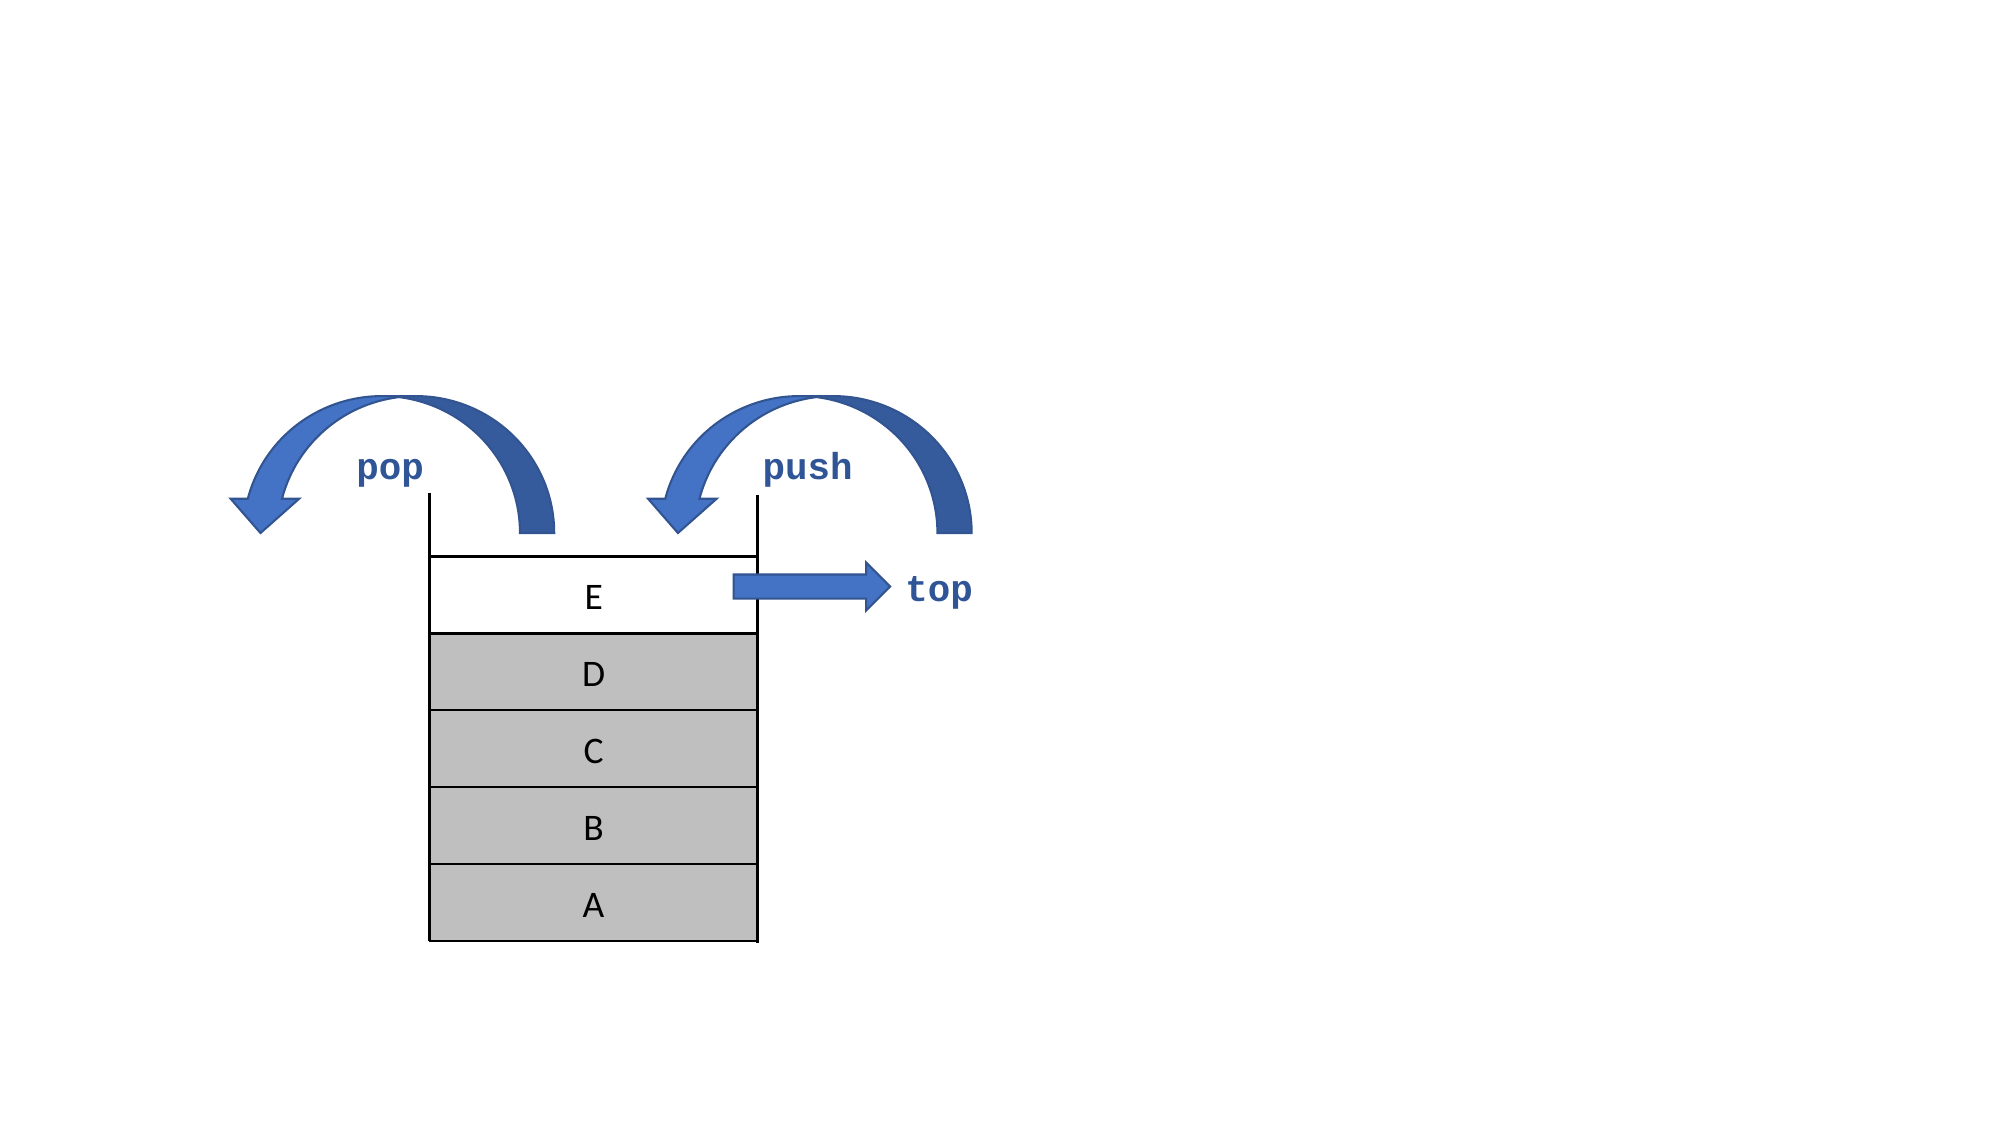

pop
push
top
E

D
C
B
A